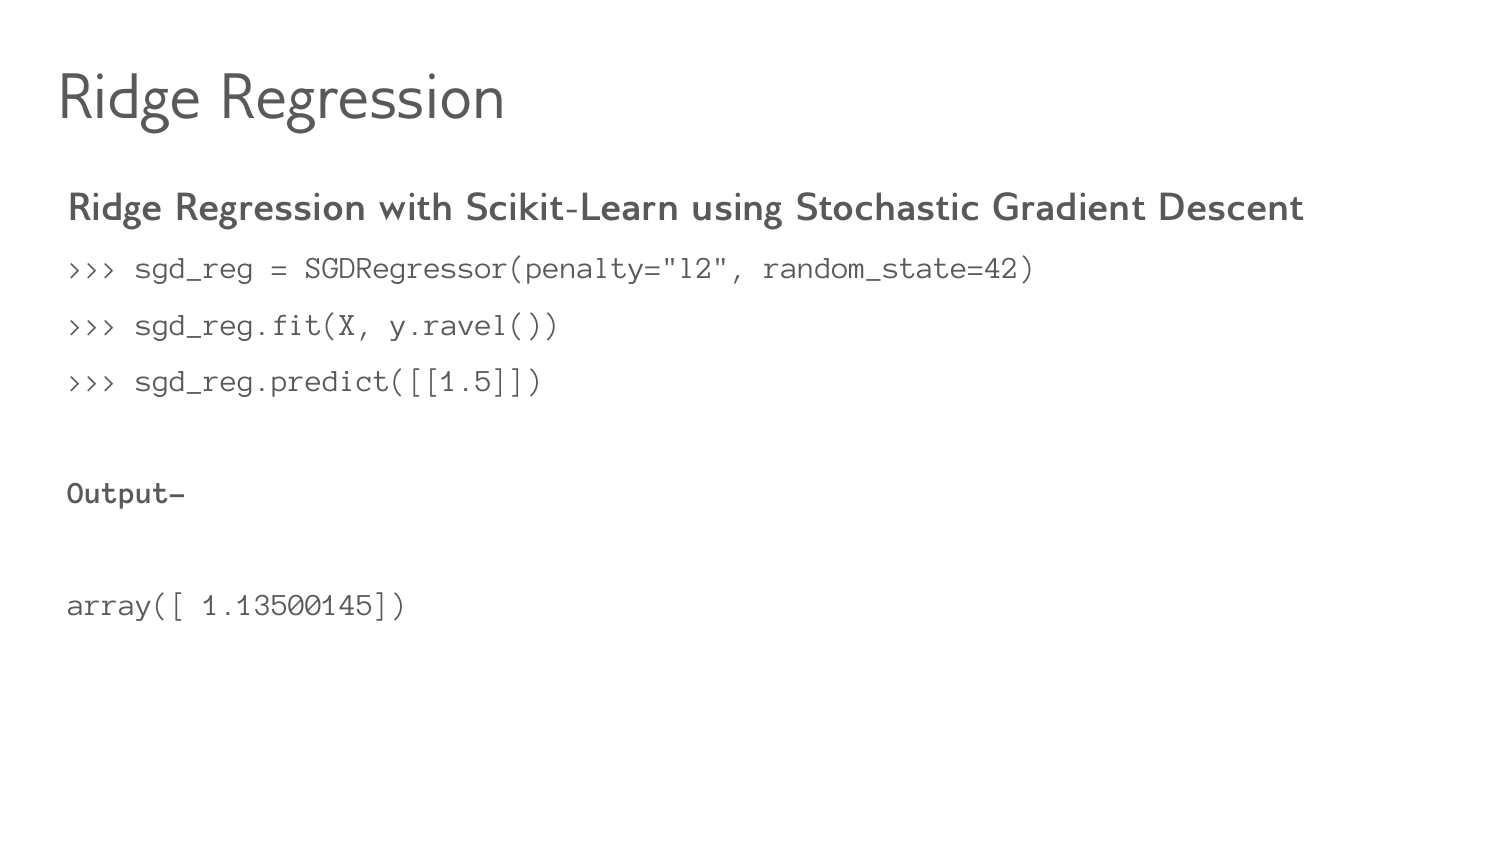

Ridge Regression
Ridge Regression with Scikit-Learn using Stochastic Gradient Descent
>>> sgd_reg = SGDRegressor(penalty="l2", random_state=42)
>>> sgd_reg.fit(X, y.ravel())
>>> sgd_reg.predict([[1.5]])

Output-

array([ 1.13500145])